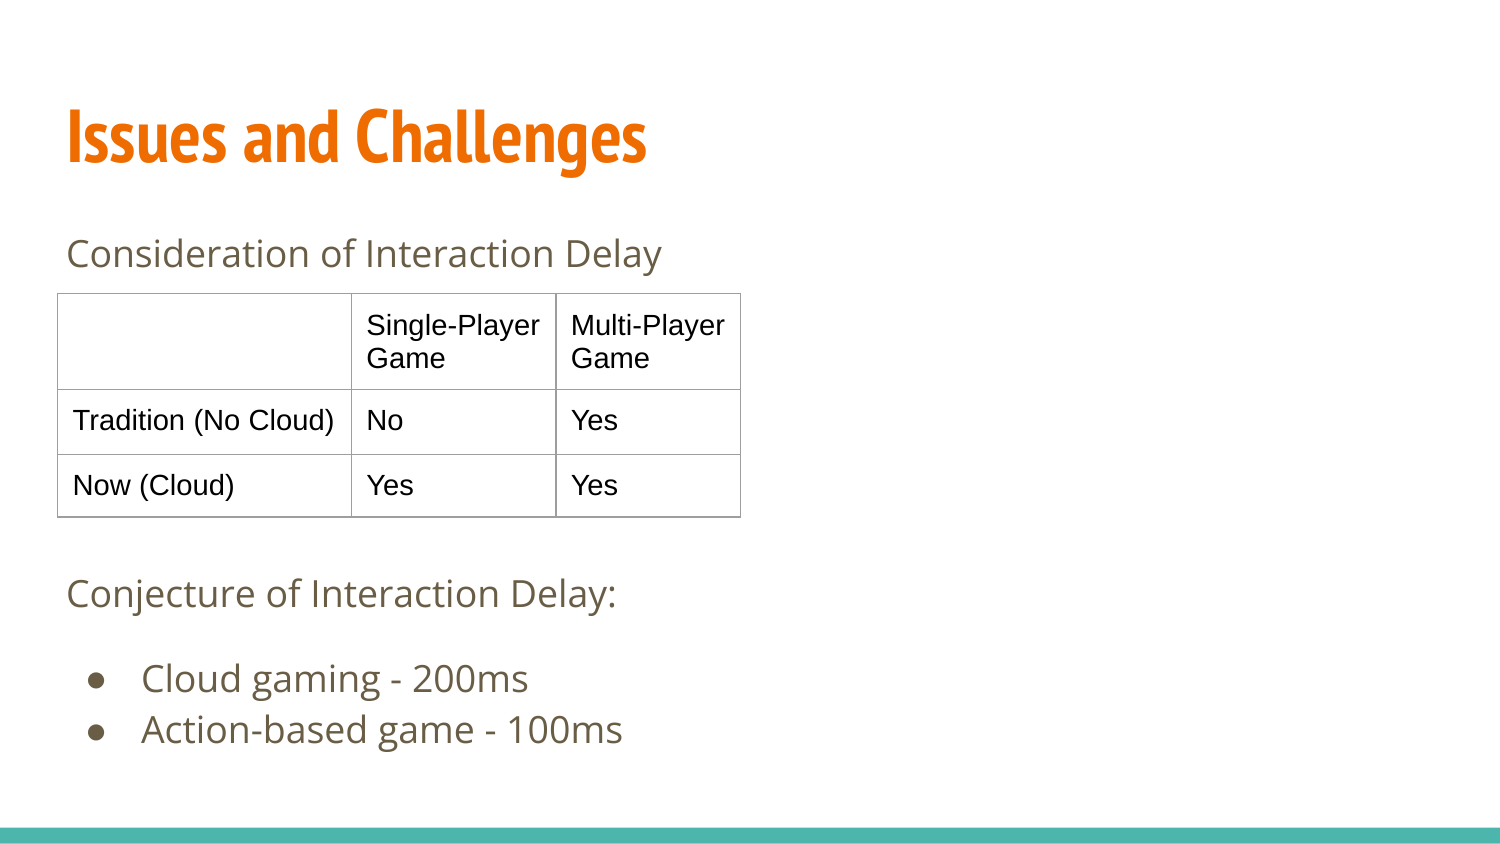

# Issues and Challenges
Consideration of Interaction Delay

Conjecture of Interaction Delay:
Cloud gaming - 200ms
Action-based game - 100ms
|  | Single-Player Game | Multi-Player Game |
| --- | --- | --- |
| Tradition (No Cloud) | No | Yes |
| Now (Cloud) | Yes | Yes |